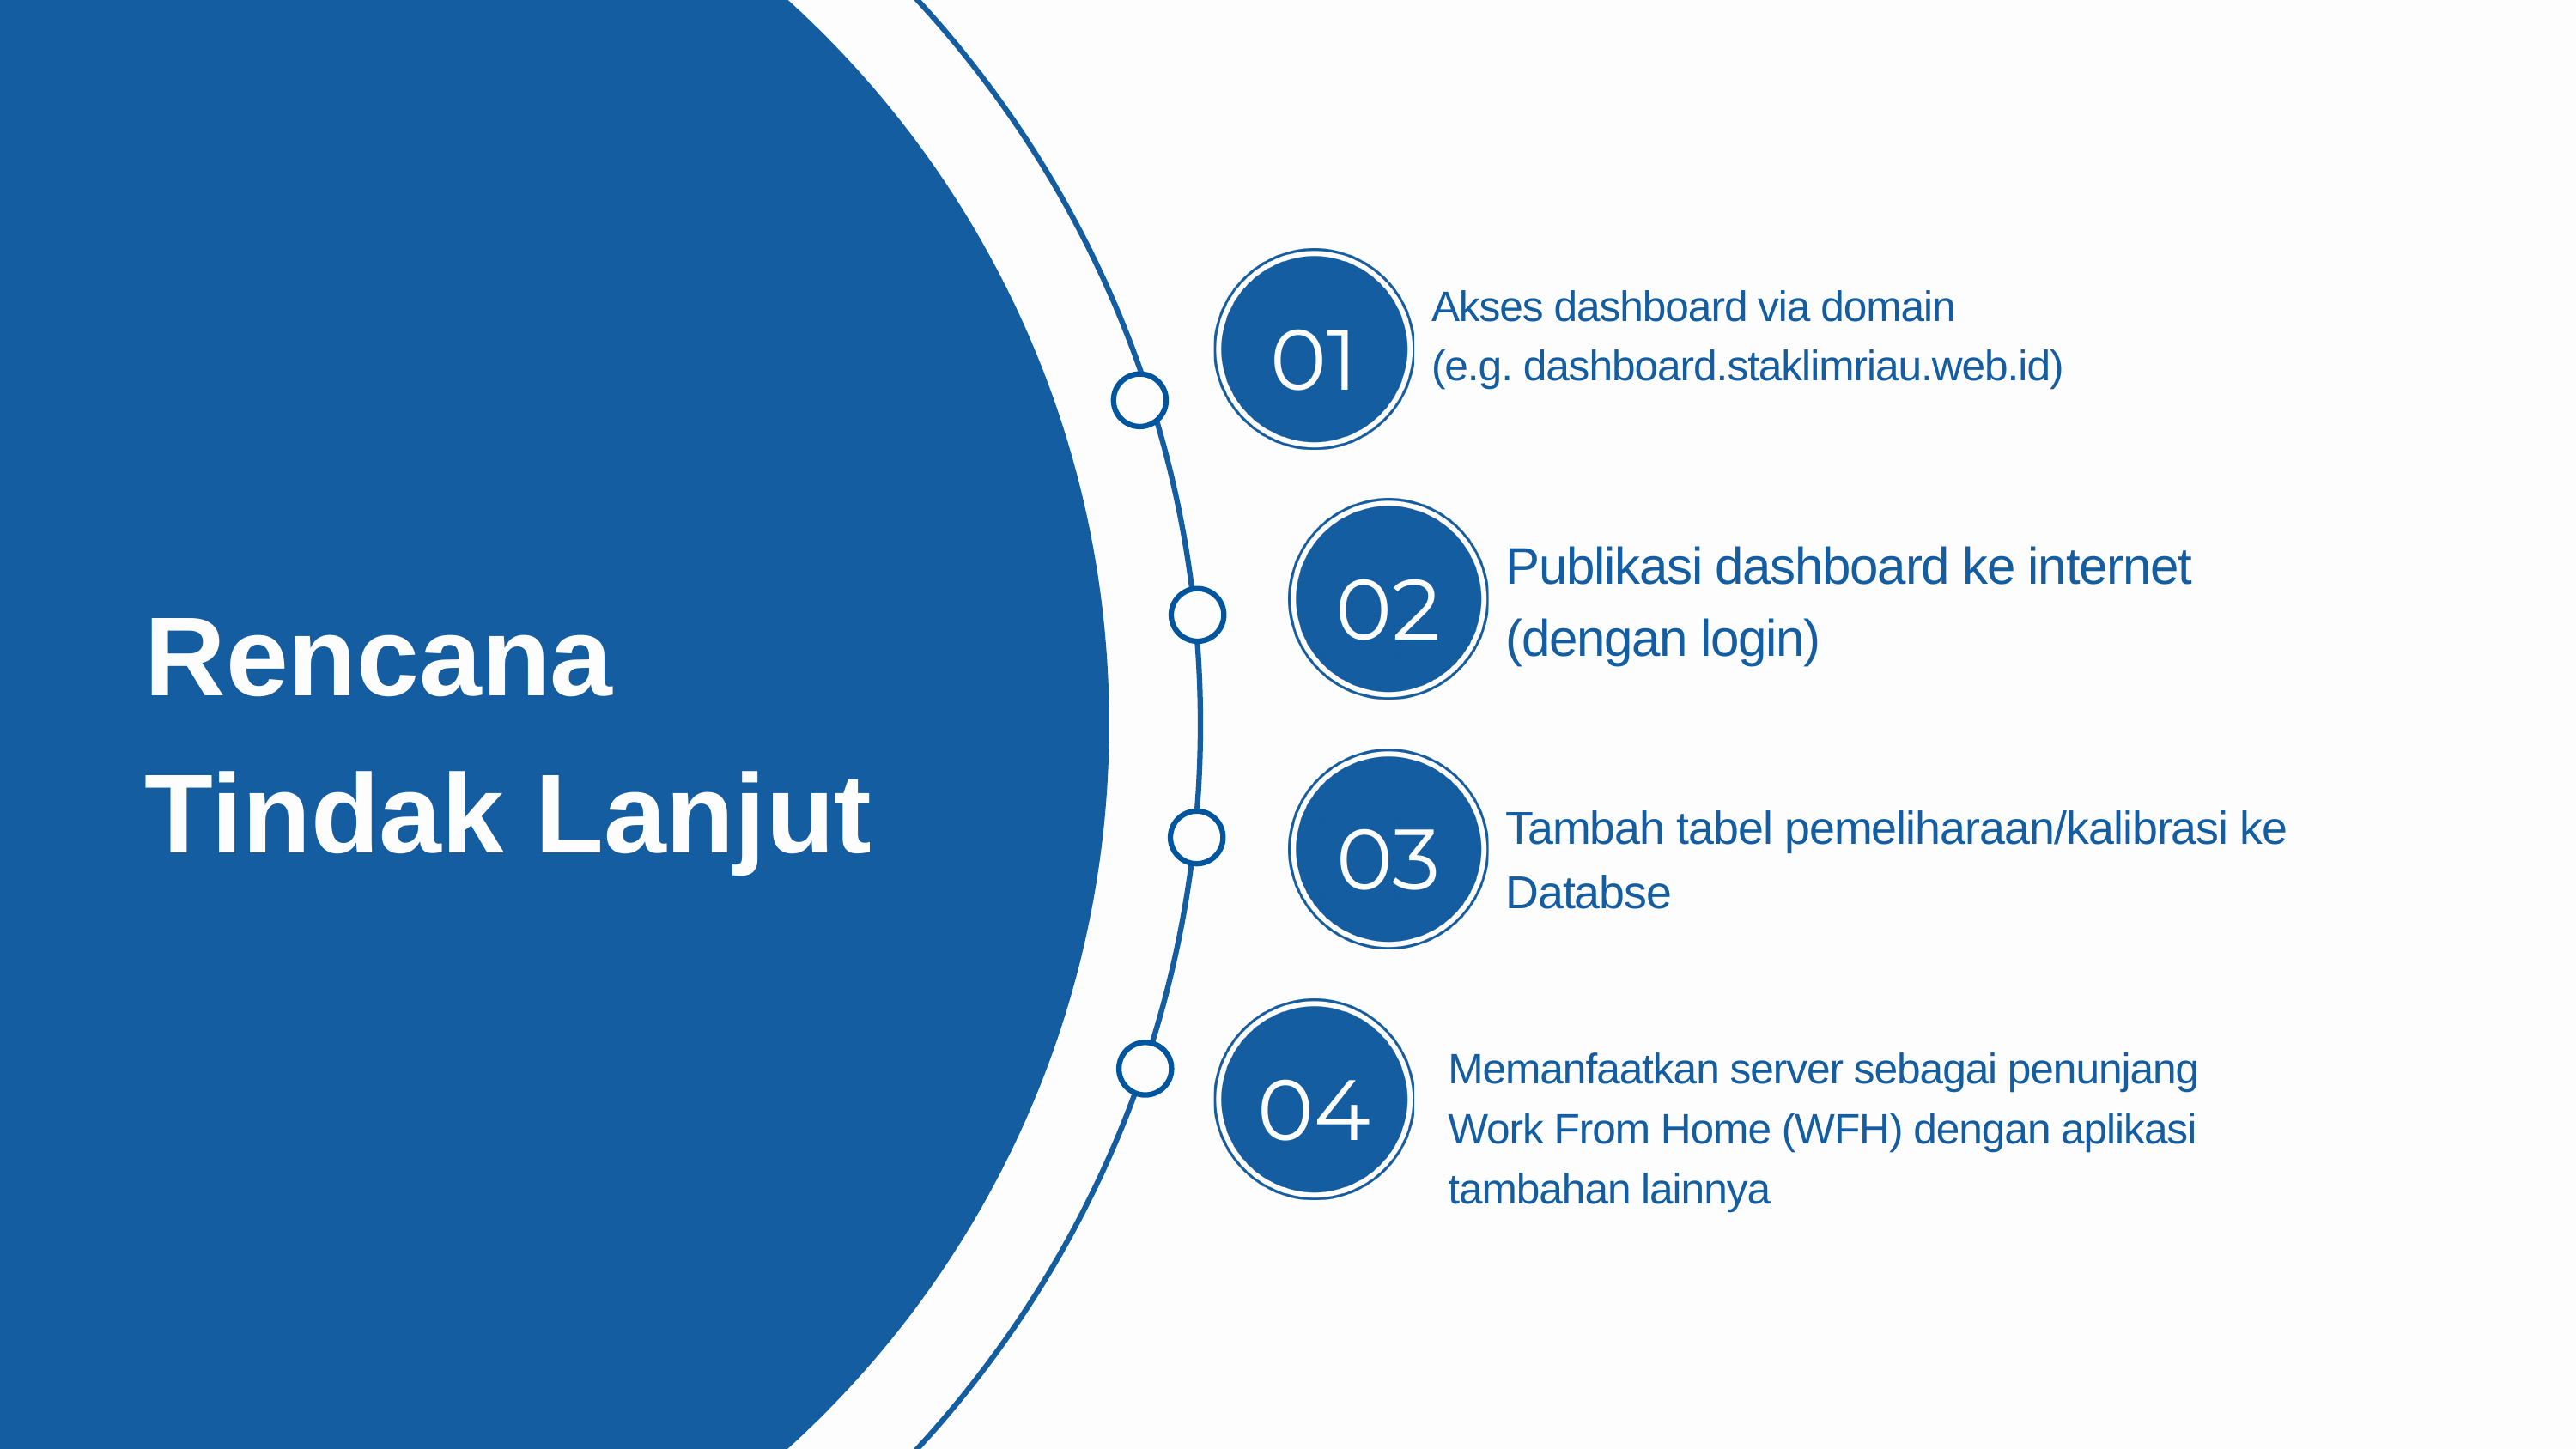

Akses dashboard via domain
(e.g. dashboard.staklimriau.web.id)

01

Publikasi dashboard ke internet (dengan login)
02
Rencana Tindak Lanjut

03
Tambah tabel pemeliharaan/kalibrasi ke Databse

Memanfaatkan server sebagai penunjang Work From Home (WFH) dengan aplikasi tambahan lainnya
04